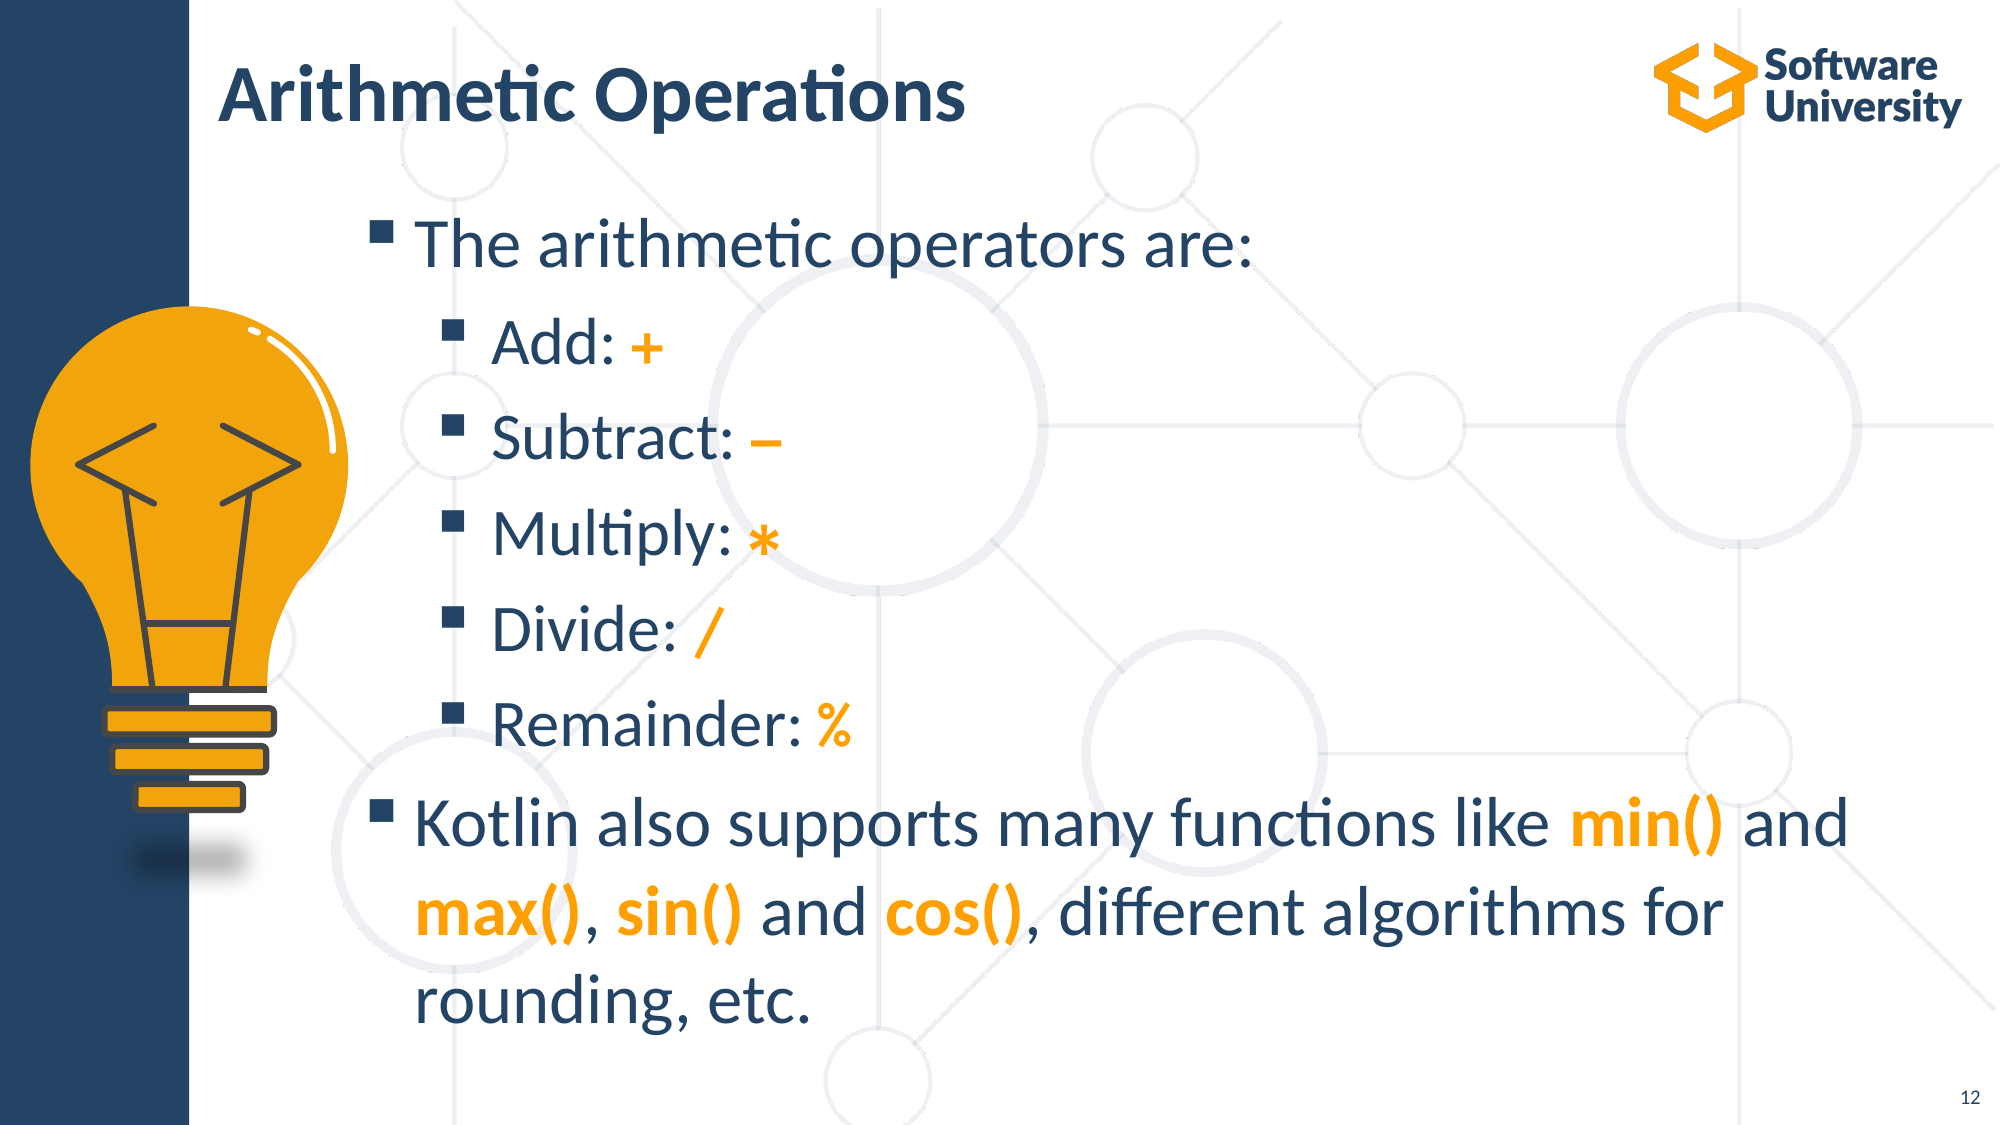

# Arithmetic Operations
The arithmetic operators are:
Add: +
Subtract: -
Multiply: *
Divide: /
Remainder: %
Kotlin also supports many functions like min() and max(), sin() and cos(), different algorithms for rounding, etc.
12